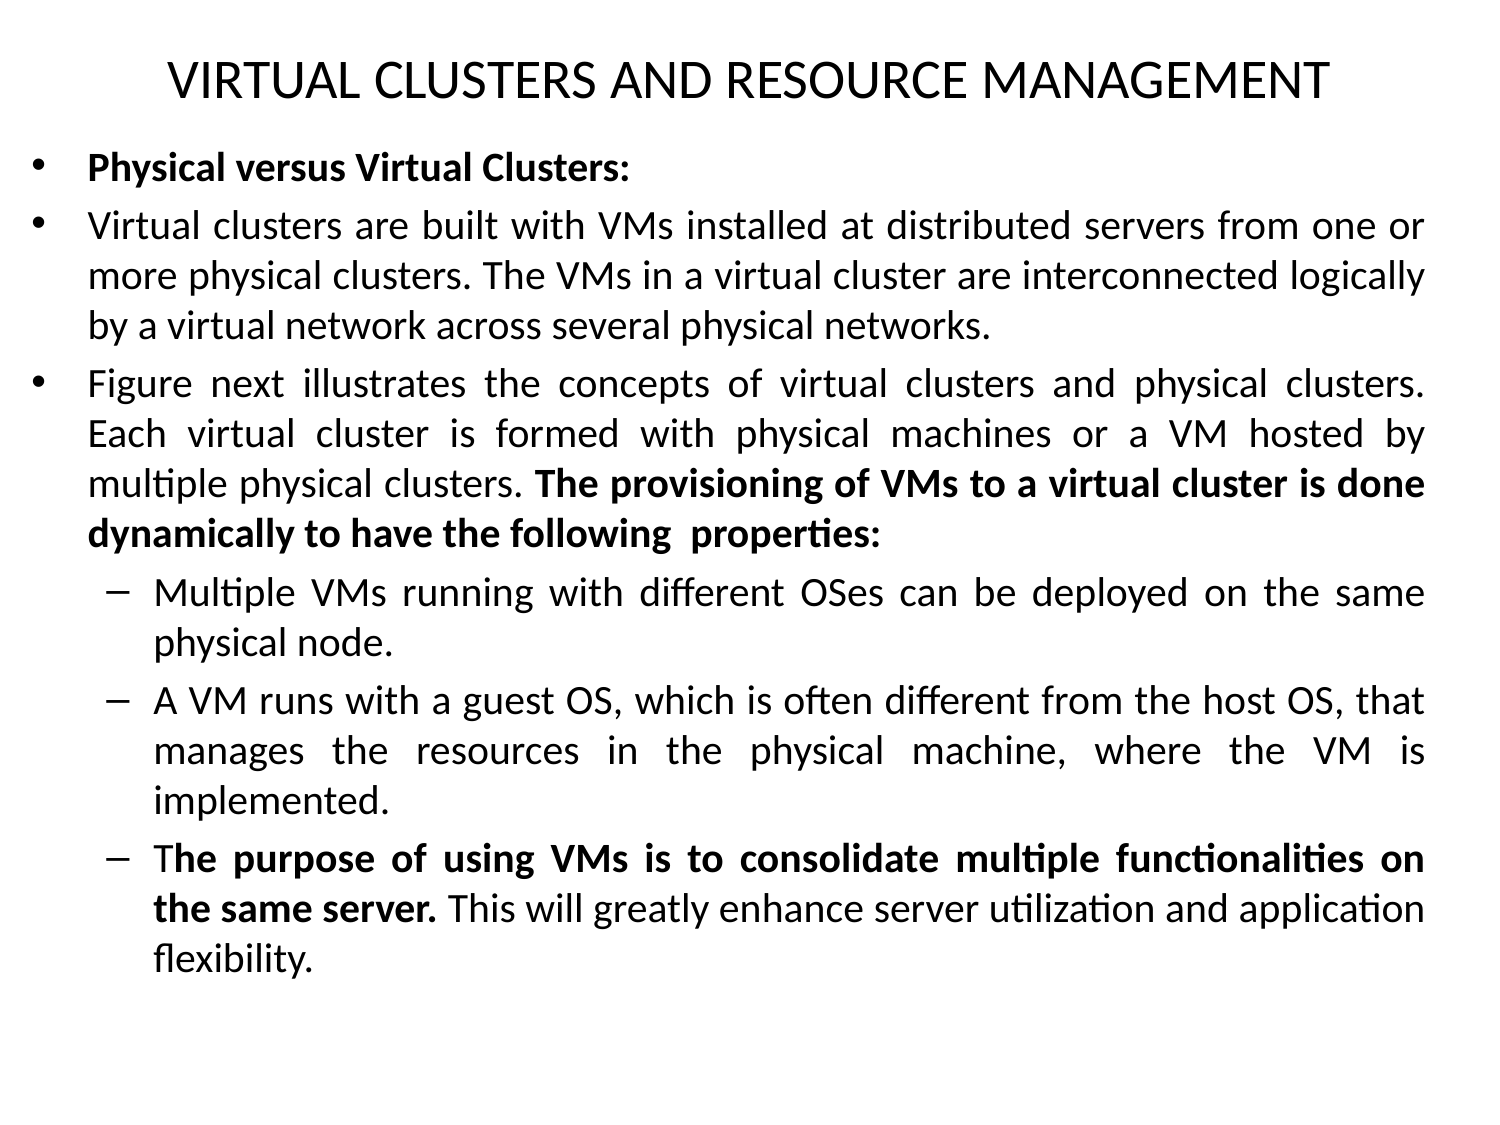

# VIRTUAL CLUSTERS AND RESOURCE MANAGEMENT
Physical versus Virtual Clusters:
Virtual clusters are built with VMs installed at distributed servers from one or more physical clusters. The VMs in a virtual cluster are interconnected logically by a virtual network across several physical networks.
Figure next illustrates the concepts of virtual clusters and physical clusters. Each virtual cluster is formed with physical machines or a VM hosted by multiple physical clusters. The provisioning of VMs to a virtual cluster is done dynamically to have the following  properties:
Multiple VMs running with different OSes can be deployed on the same physical node.
A VM runs with a guest OS, which is often different from the host OS, that manages the resources in the physical machine, where the VM is implemented.
The purpose of using VMs is to consolidate multiple functionalities on the same server. This will greatly enhance server utilization and application flexibility.